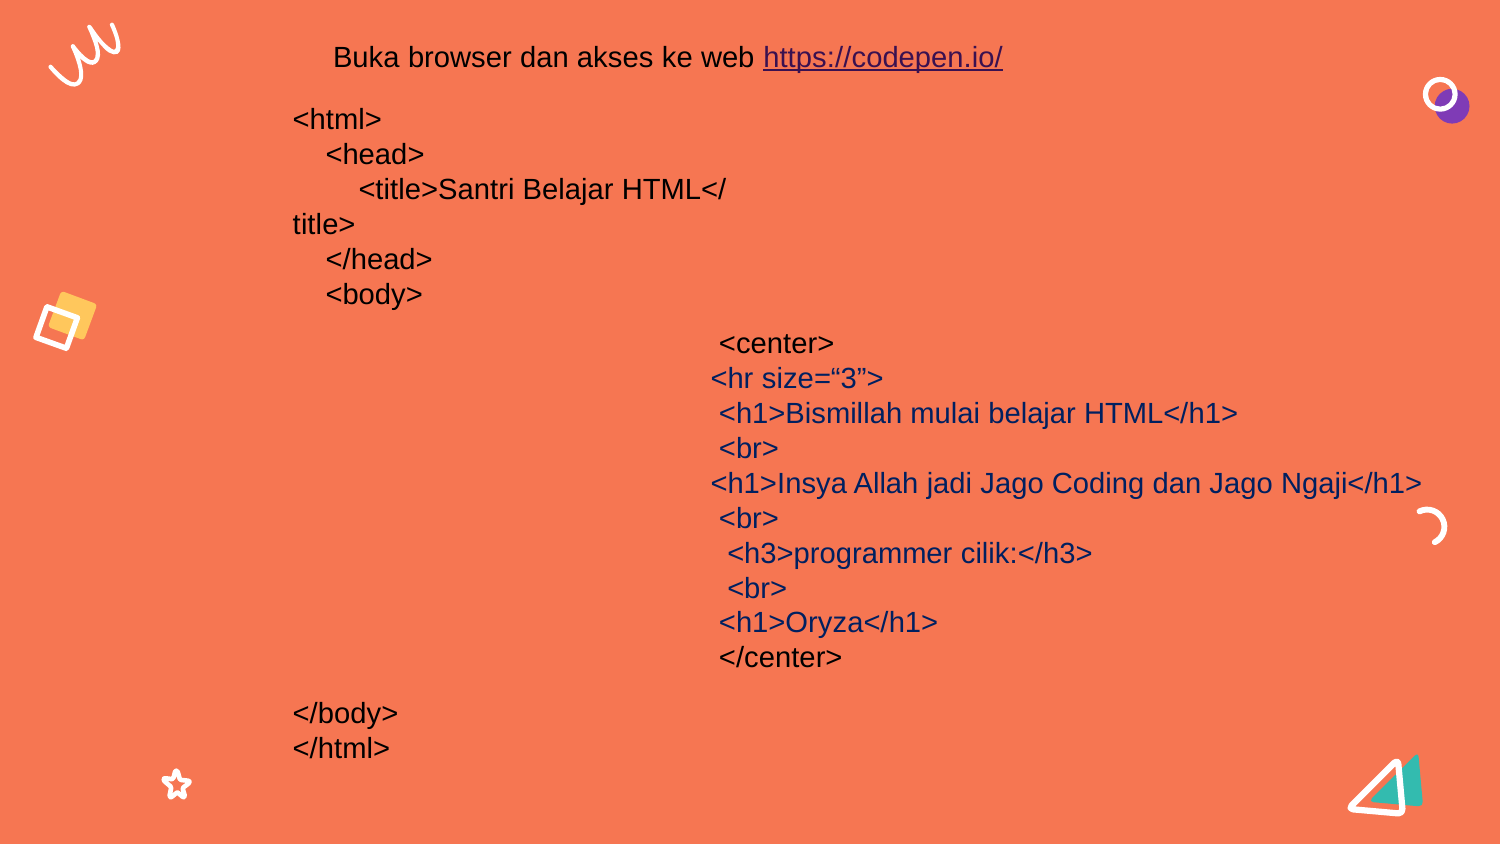

Buka browser dan akses ke web https://codepen.io/
<html>
    <head>
        <title>Santri Belajar HTML</
title>
    </head>
    <body>

</body>
</html>
        <center>
       <hr size=“3”>
        <h1>Bismillah mulai belajar HTML</h1>
        <br>
       <h1>Insya Allah jadi Jago Coding dan Jago Ngaji</h1>
        <br>
         <h3>programmer cilik:</h3>
         <br>
        <h1>Oryza</h1>
        </center>